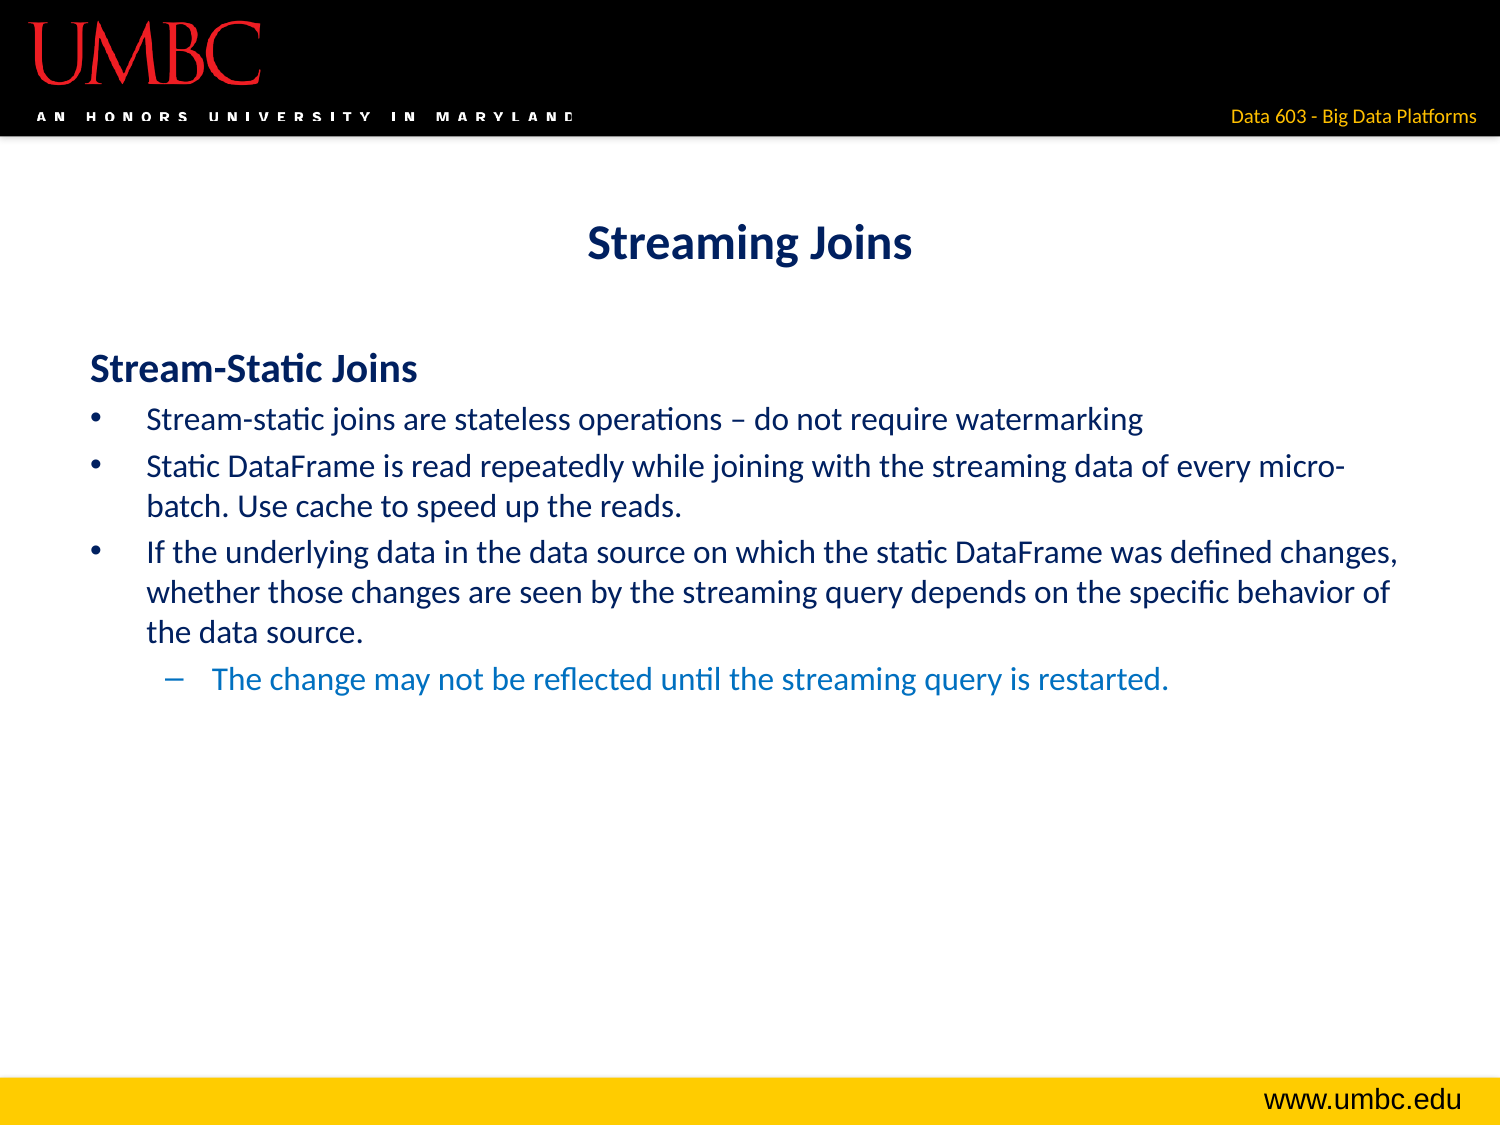

# Streaming Joins
Stream-Static Joins
Stream-static joins are stateless operations – do not require watermarking
Static DataFrame is read repeatedly while joining with the streaming data of every micro-batch. Use cache to speed up the reads.
If the underlying data in the data source on which the static DataFrame was defined changes, whether those changes are seen by the streaming query depends on the specific behavior of the data source.
The change may not be reflected until the streaming query is restarted.